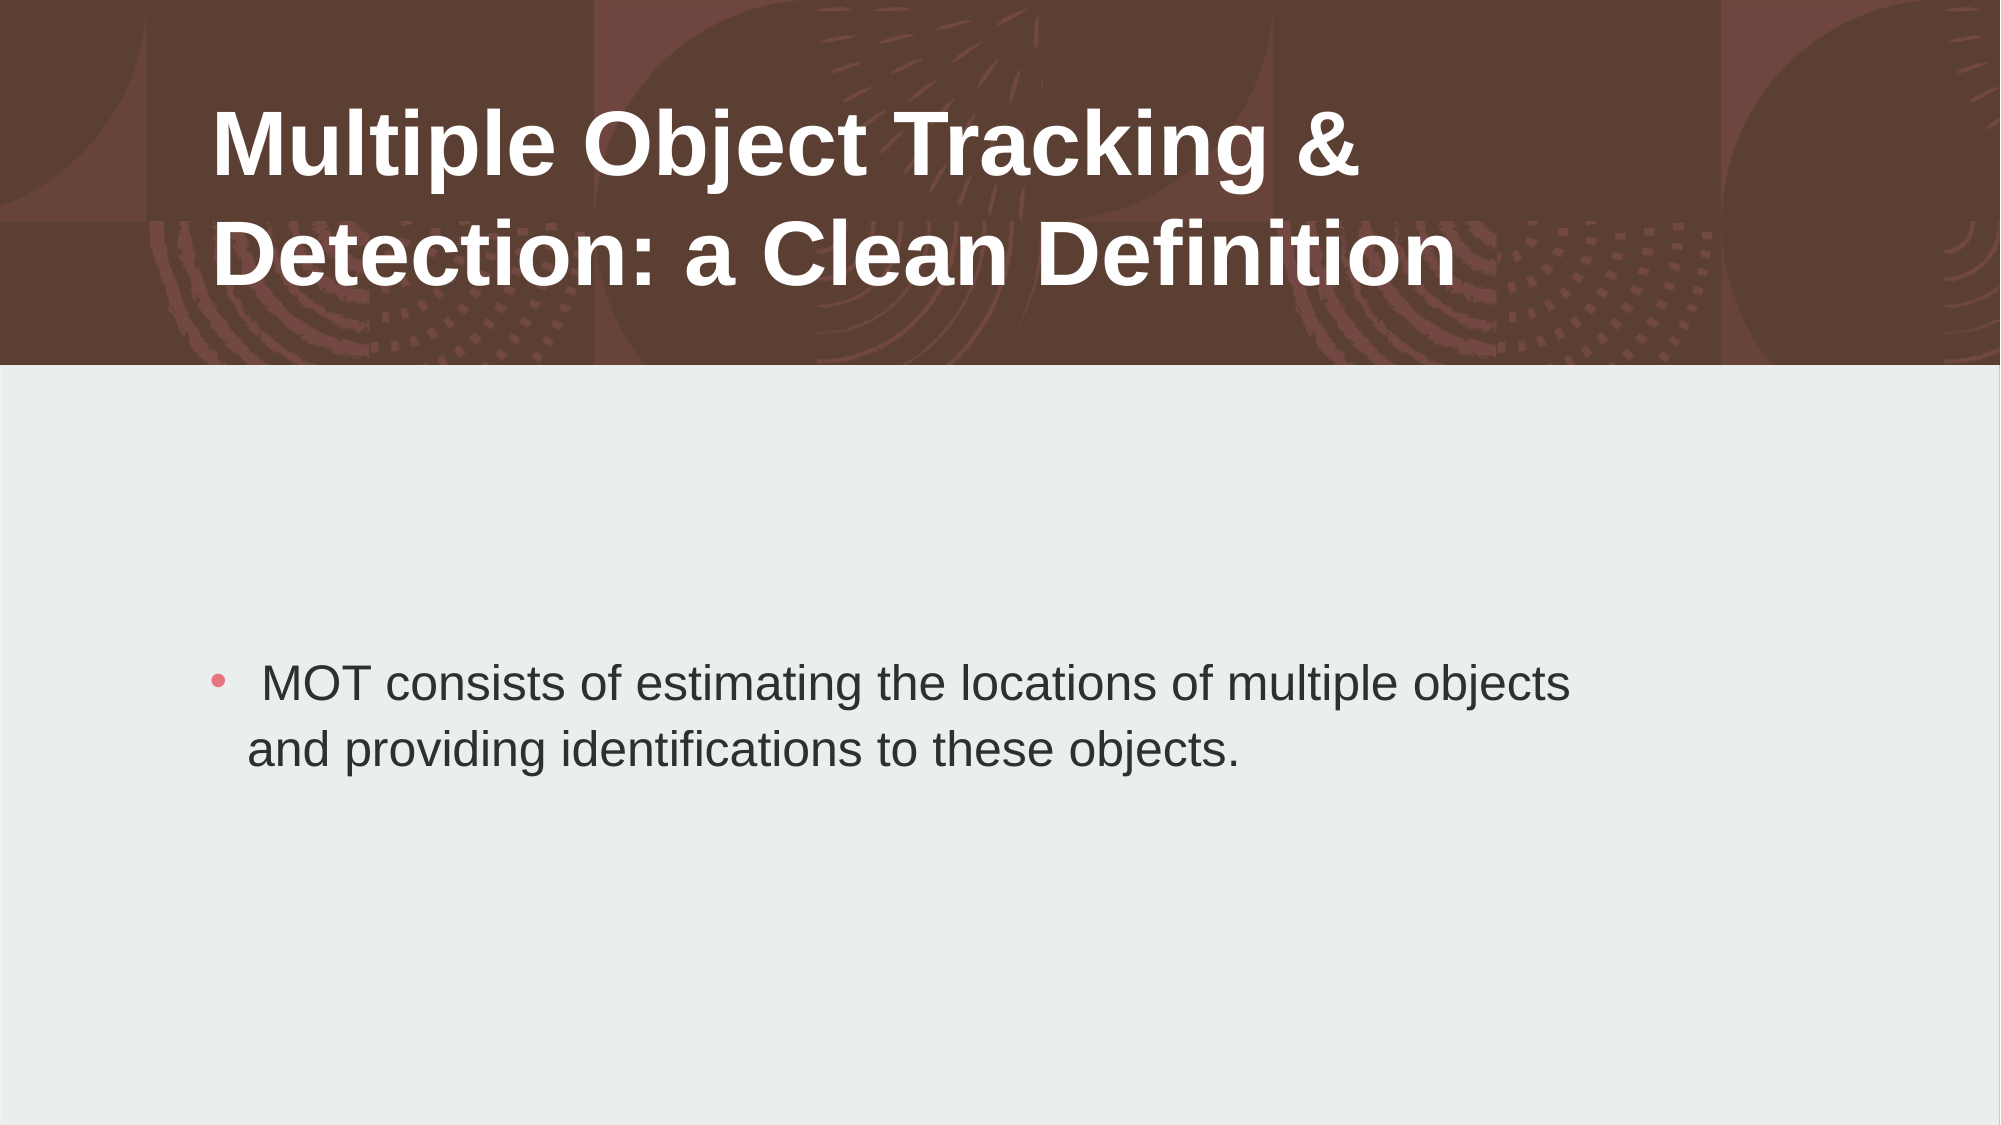

# Multiple Object Tracking & Detection: a Clean Definition
 MOT consists of estimating the locations of multiple objects and providing identifications to these objects.